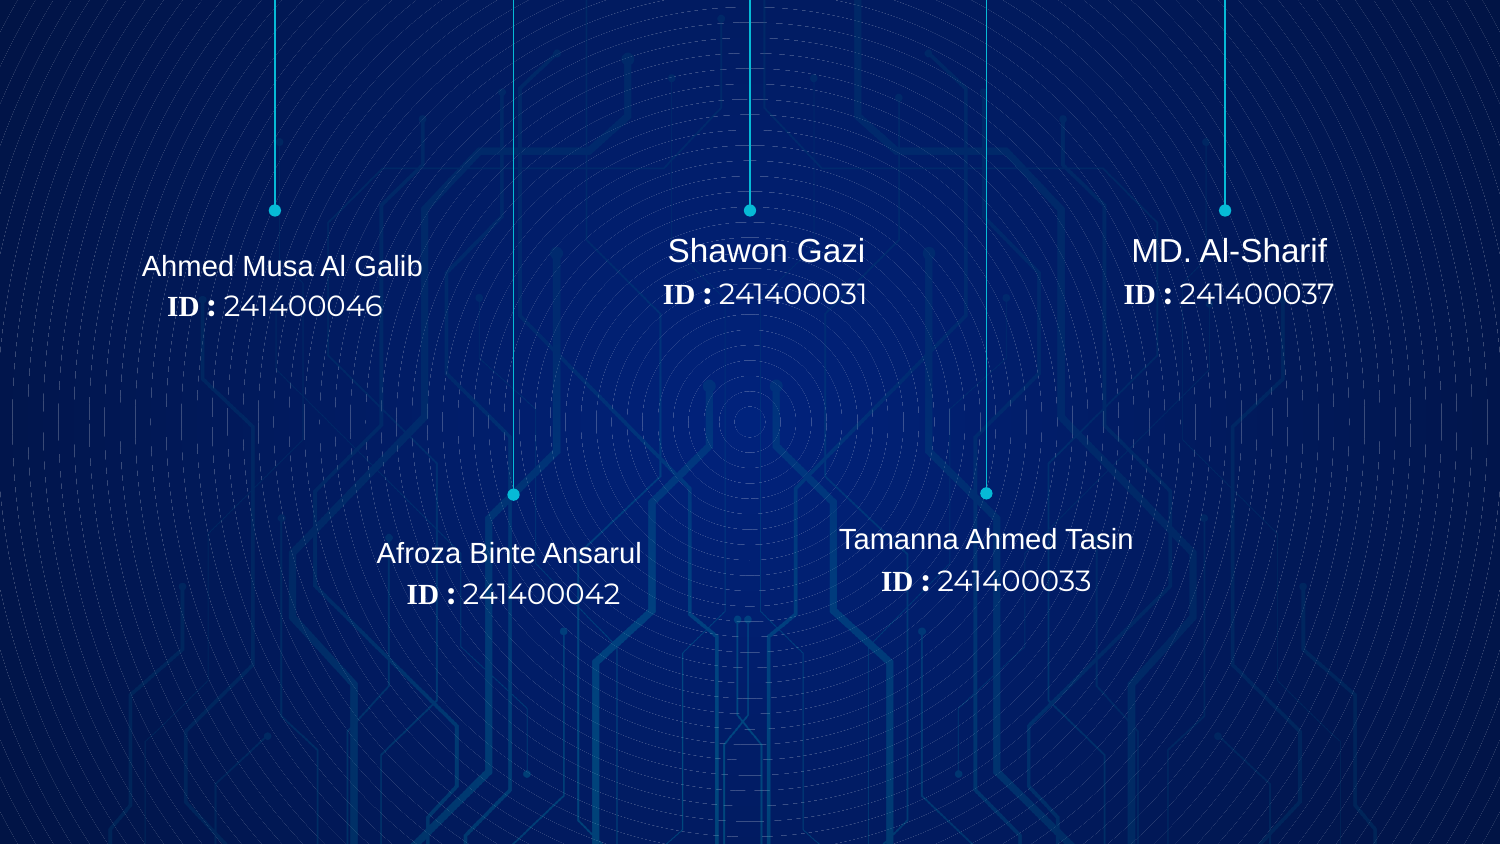

Shawon Gazi
MD. Al-Sharif
# Ahmed Musa Al Galib
ID : 241400031
ID : 241400037
ID : 241400046
Tamanna Ahmed Tasin
Afroza Binte Ansarul
ID : 241400033
ID : 241400042